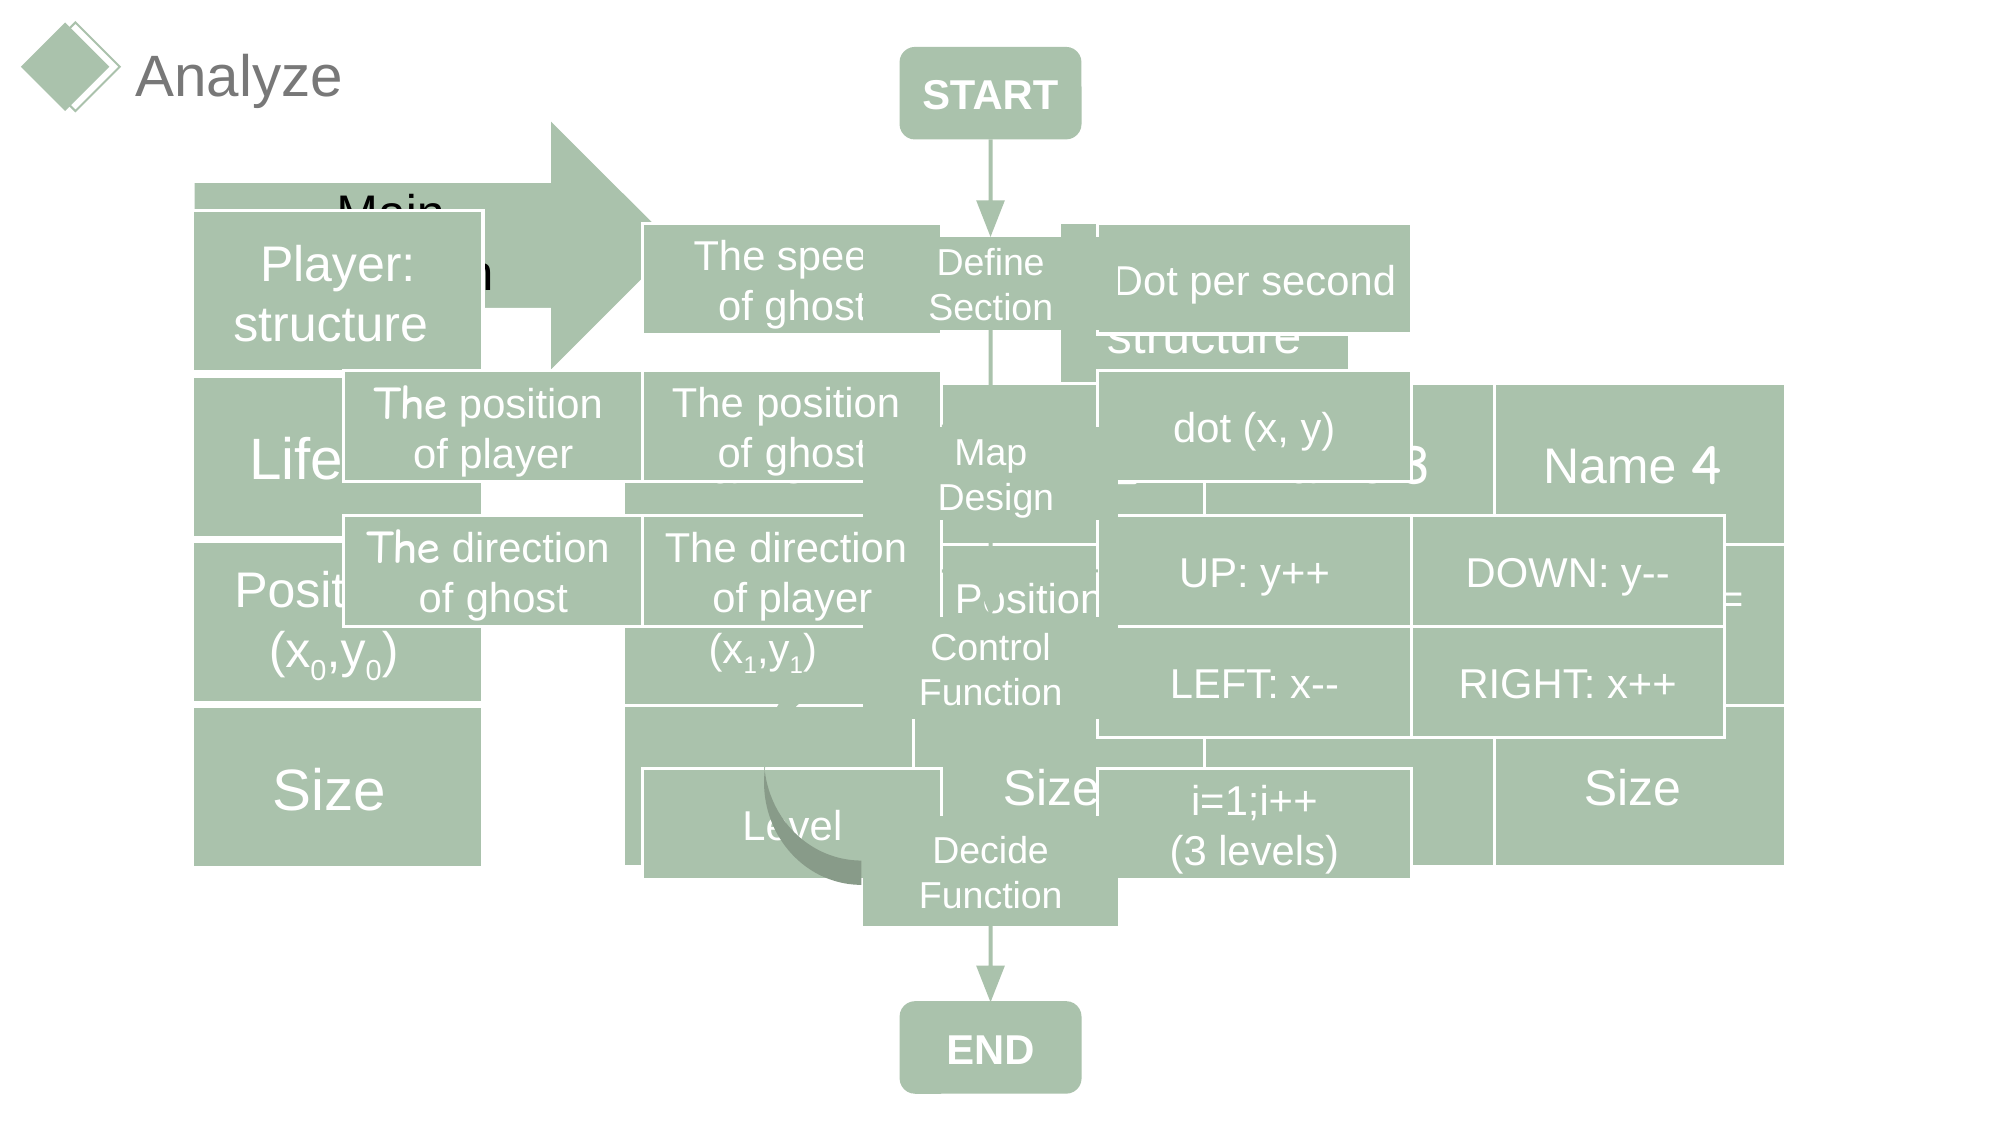

Analyze
START

Define Section

Map
 Design

Control Function

END
Decide Function

Main
Function
Player:
structure
Ghosts
structure
Life=3
Name 1
Name 2
Name 3
Name 4
Position=
(x0,y0)
Position 1=
(x1,y1)
Position 2=
(x2,y2)
Position 3=
(x3,y3)
Position 4=
(x4,y4)
Size
Size
Size
Size
Size
Dot per second
The speed
of ghost
The position
of ghost
dot (x, y)
The position
of player
The direction
of ghost
The direction
of player
UP: y++
DOWN: y--
LEFT: x--
RIGHT: x++
Level
i=1;i++
(3 levels)
Decide
Function